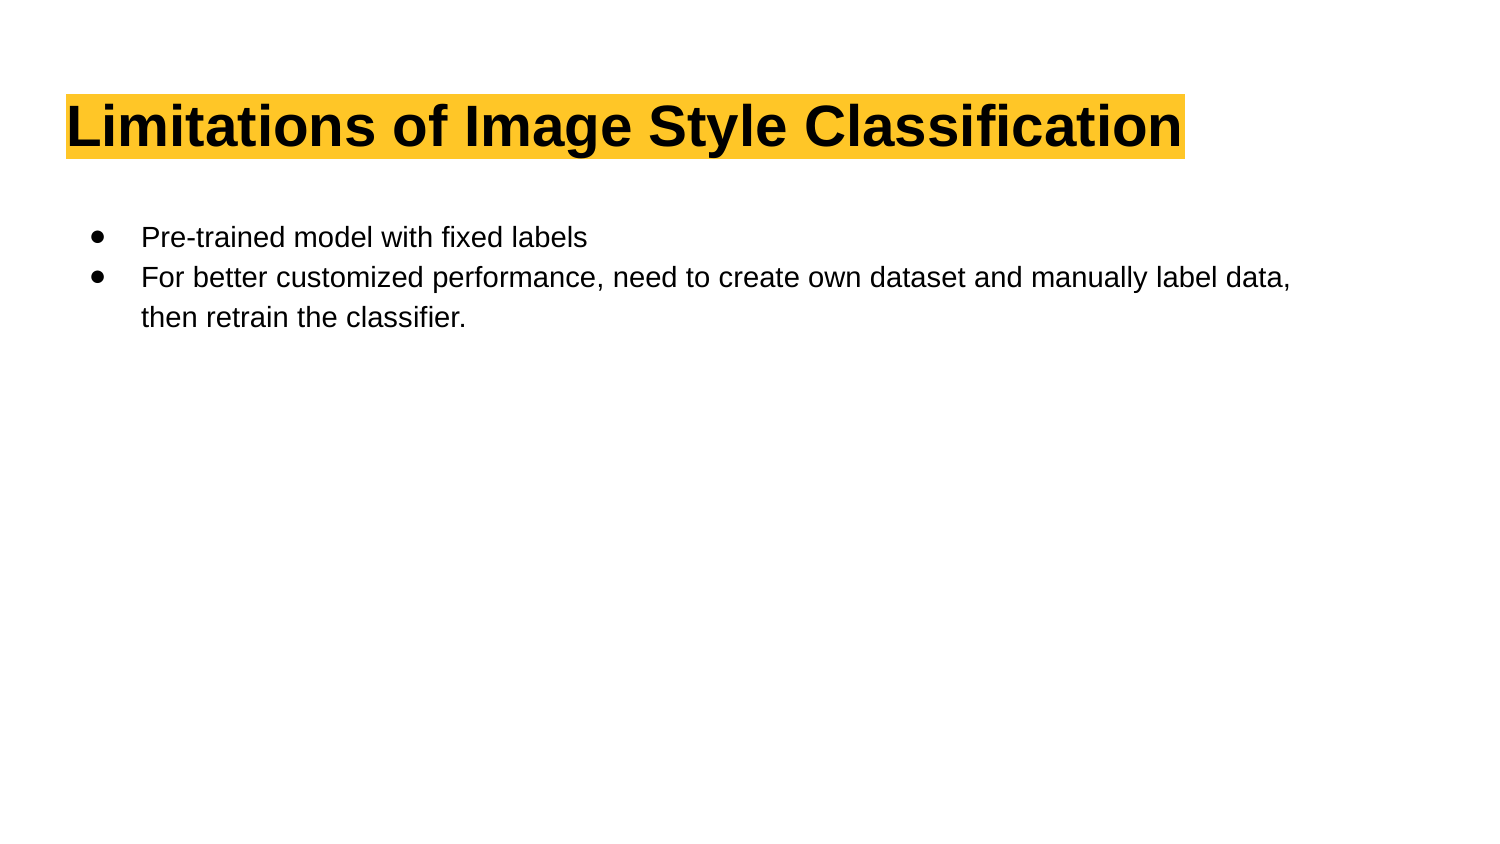

# Limitations of Image Style Classification
Pre-trained model with fixed labels
For better customized performance, need to create own dataset and manually label data, then retrain the classifier.